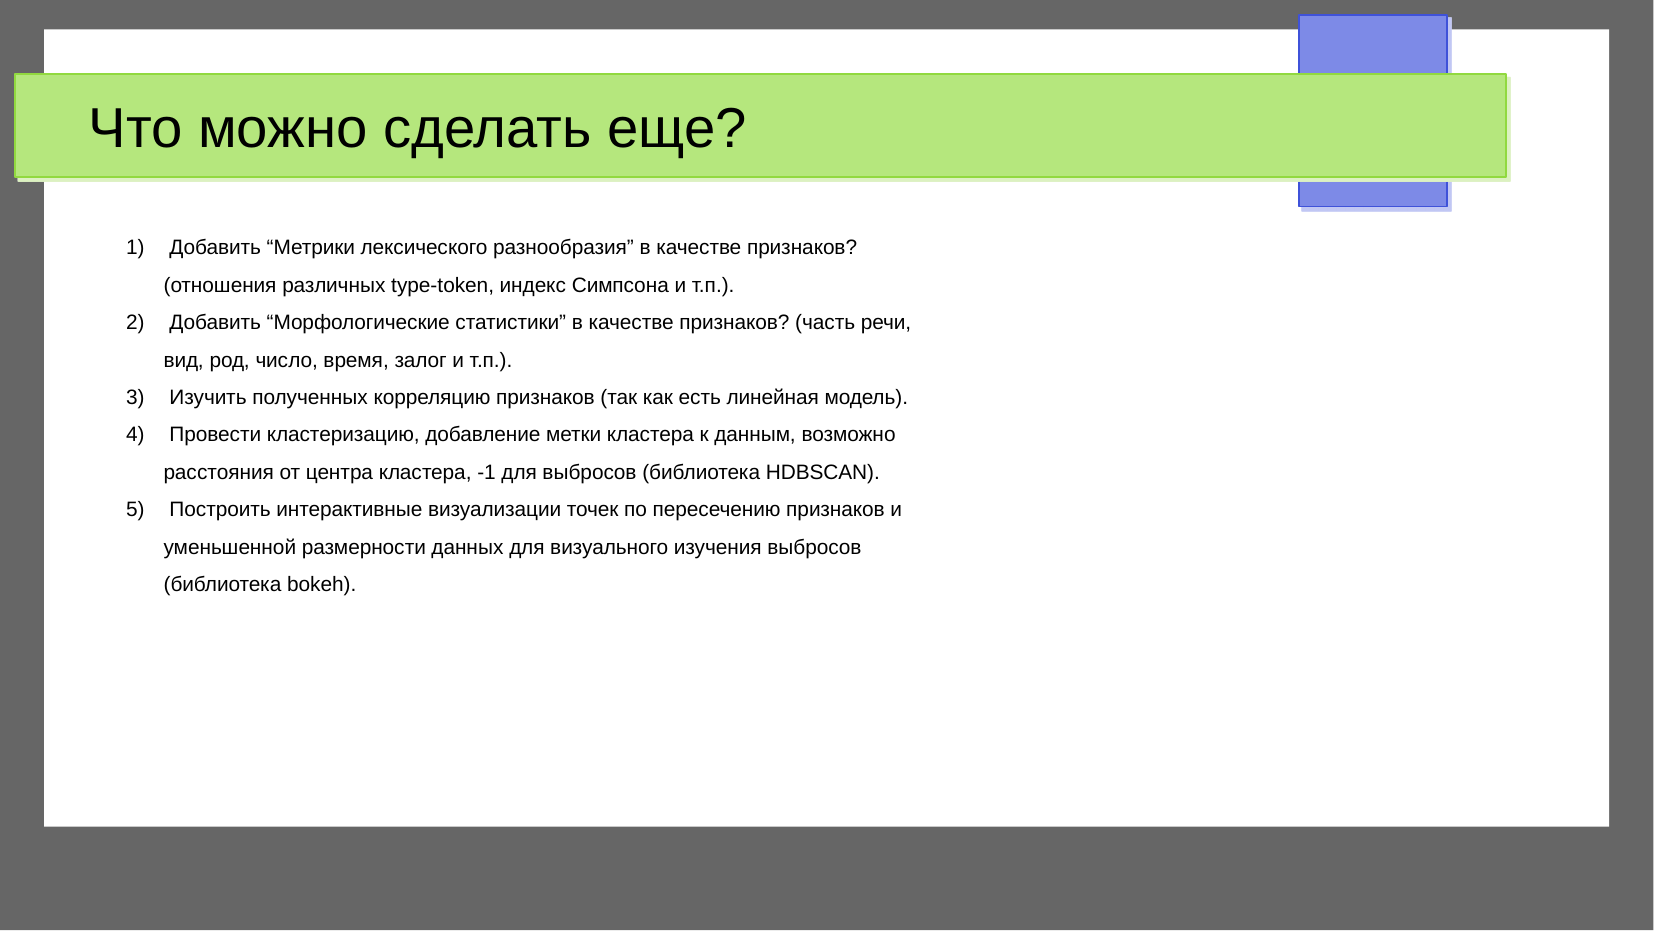

# Что можно сделать еще?
 Добавить “Метрики лексического разнообразия” в качестве признаков? (отношения различных type-token, индекс Симпсона и т.п.).
 Добавить “Морфологические статистики” в качестве признаков? (часть речи, вид, род, число, время, залог и т.п.).
 Изучить полученных корреляцию признаков (так как есть линейная модель).
 Провести кластеризацию, добавление метки кластера к данным, возможно расстояния от центра кластера, -1 для выбросов (библиотека HDBSCAN).
 Построить интерактивные визуализации точек по пересечению признаков и уменьшенной размерности данных для визуального изучения выбросов (библиотека bokeh).